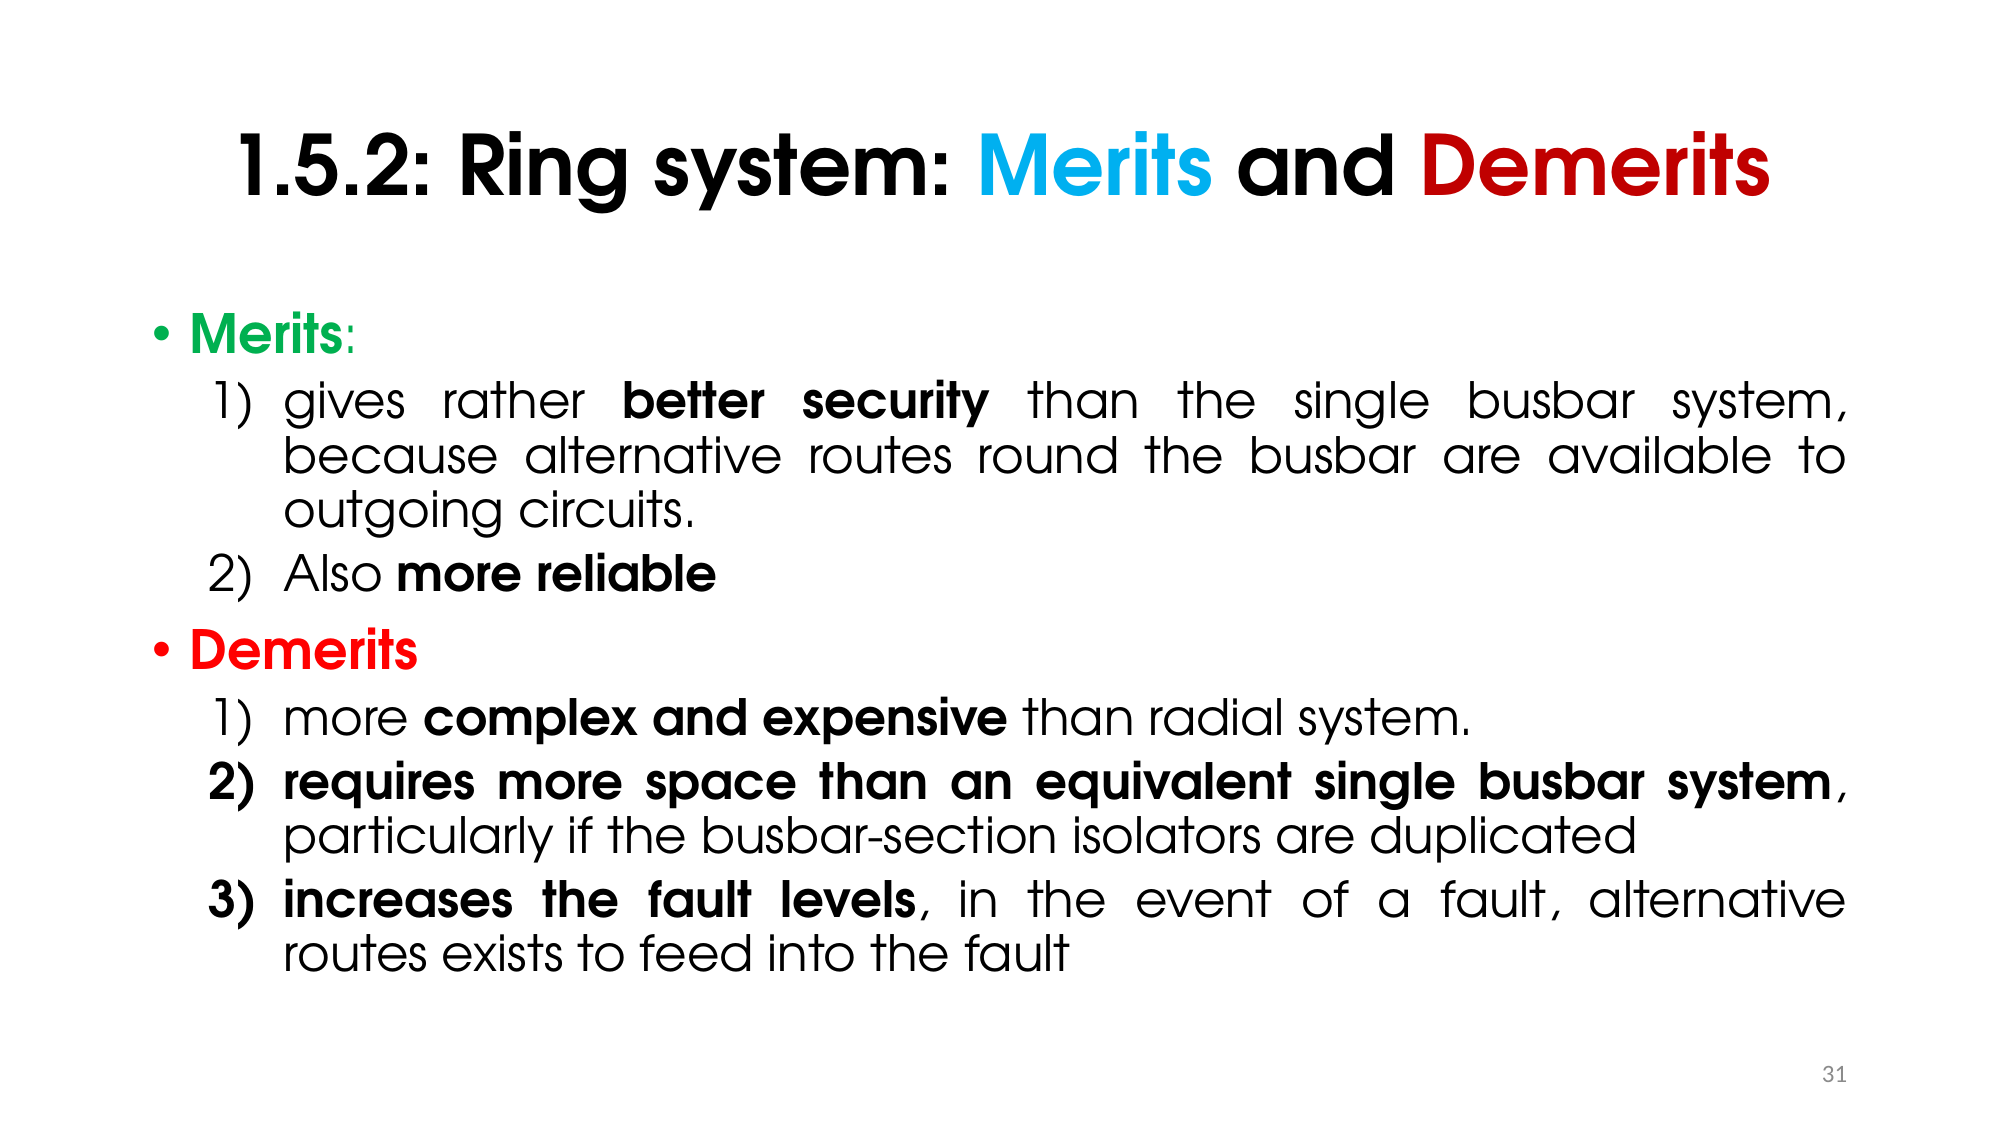

# 1.5.2: Ring system: Merits and Demerits
Merits:
gives rather better security than the single busbar system, because alternative routes round the busbar are available to outgoing circuits.
Also more reliable
Demerits
more complex and expensive than radial system.
requires more space than an equivalent single busbar system, particularly if the busbar-section isolators are duplicated
increases the fault levels, in the event of a fault, alternative routes exists to feed into the fault

31